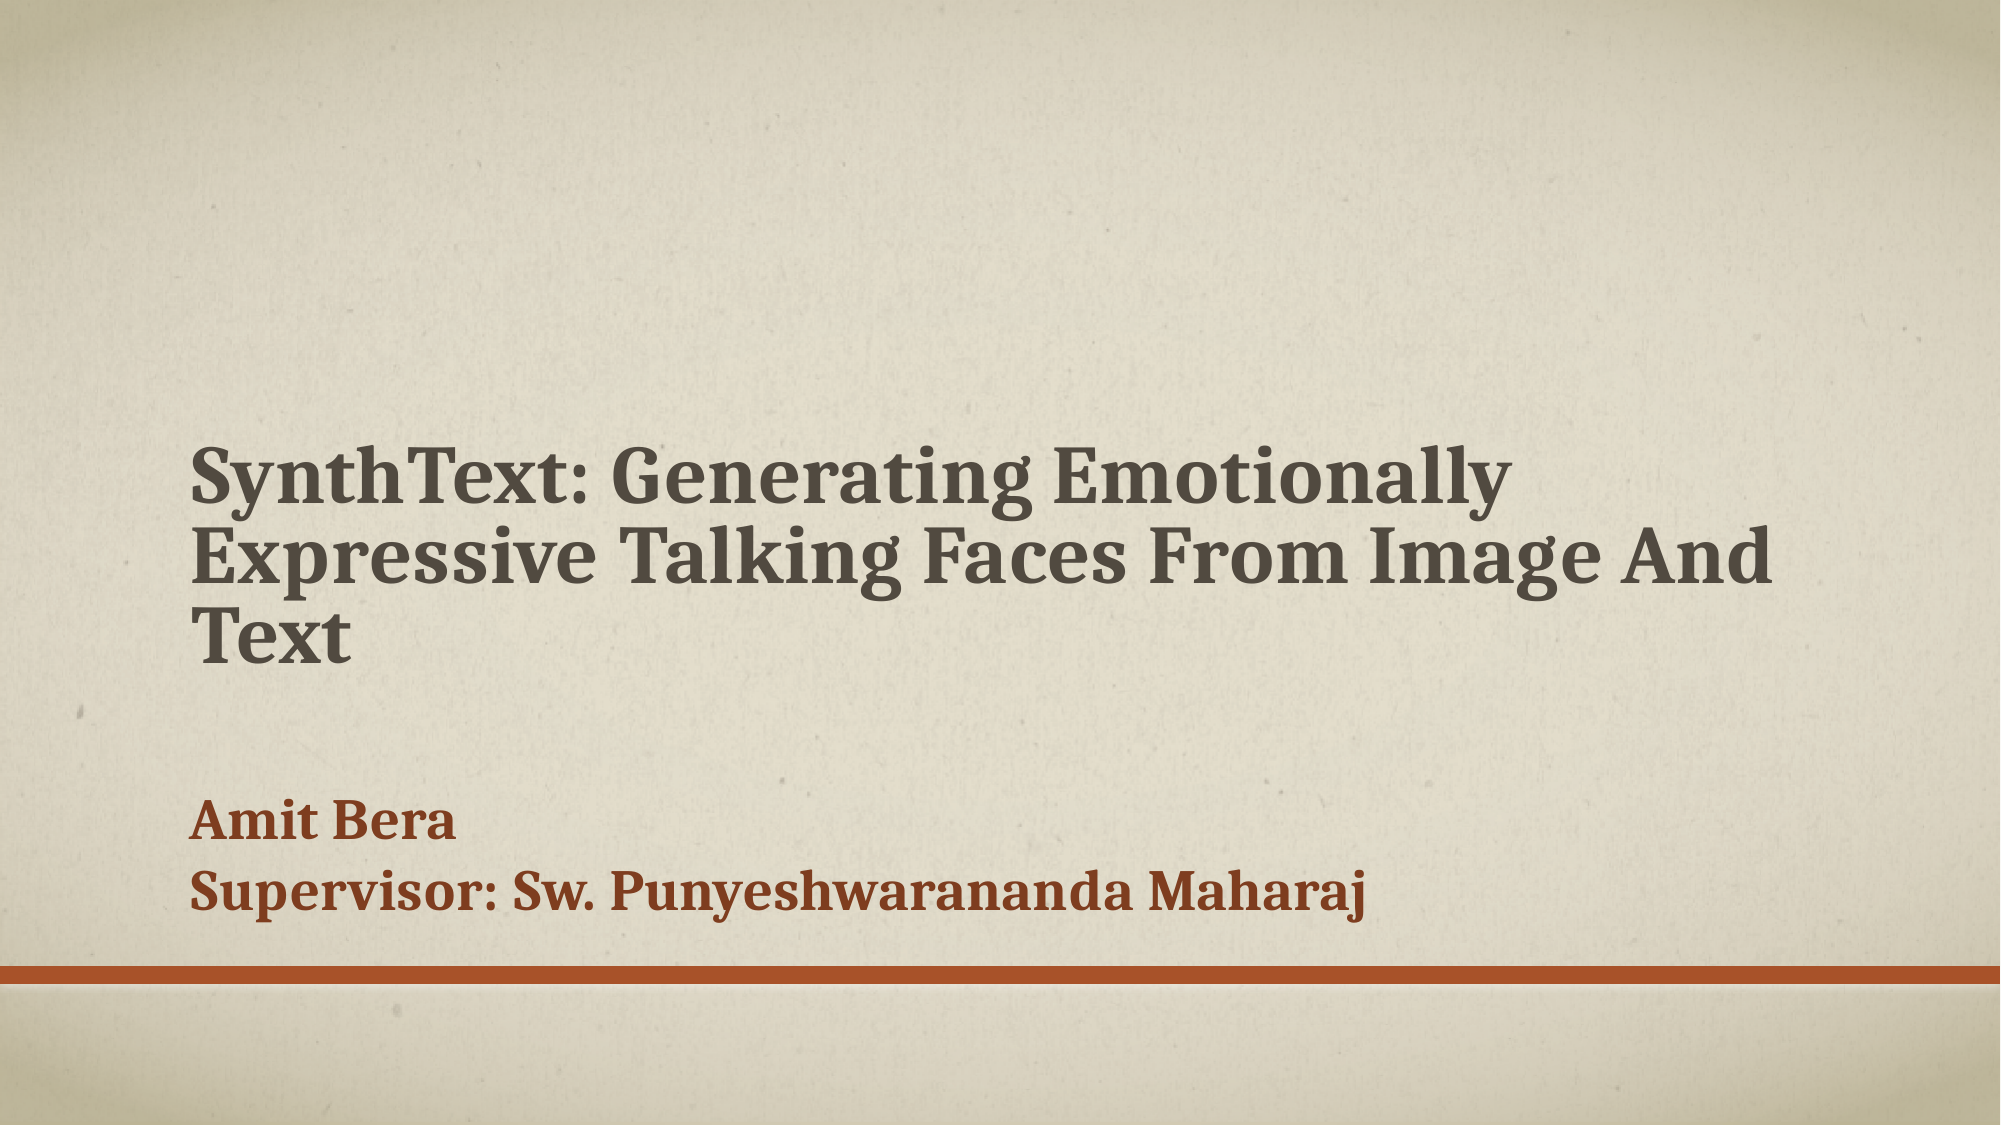

# SynthText: Generating Emotionally Expressive Talking Faces From Image And Text
Amit Bera
Supervisor: Sw. Punyeshwarananda Maharaj